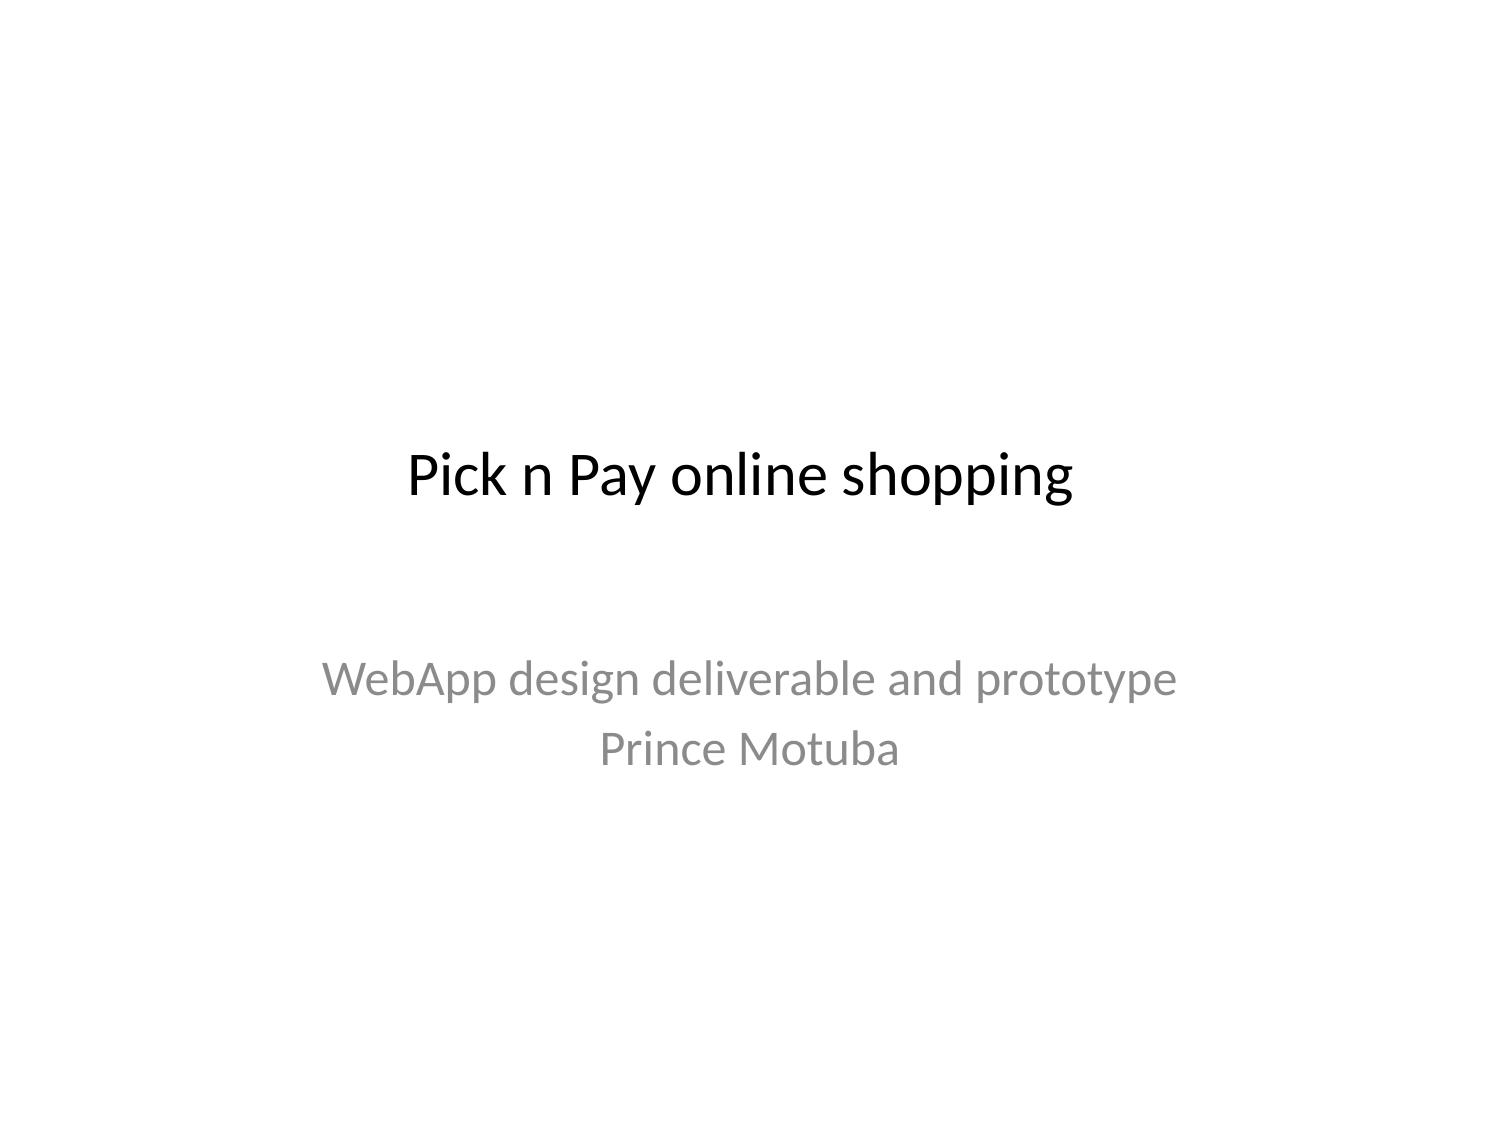

# Pick n Pay online shopping
WebApp design deliverable and prototype
Prince Motuba